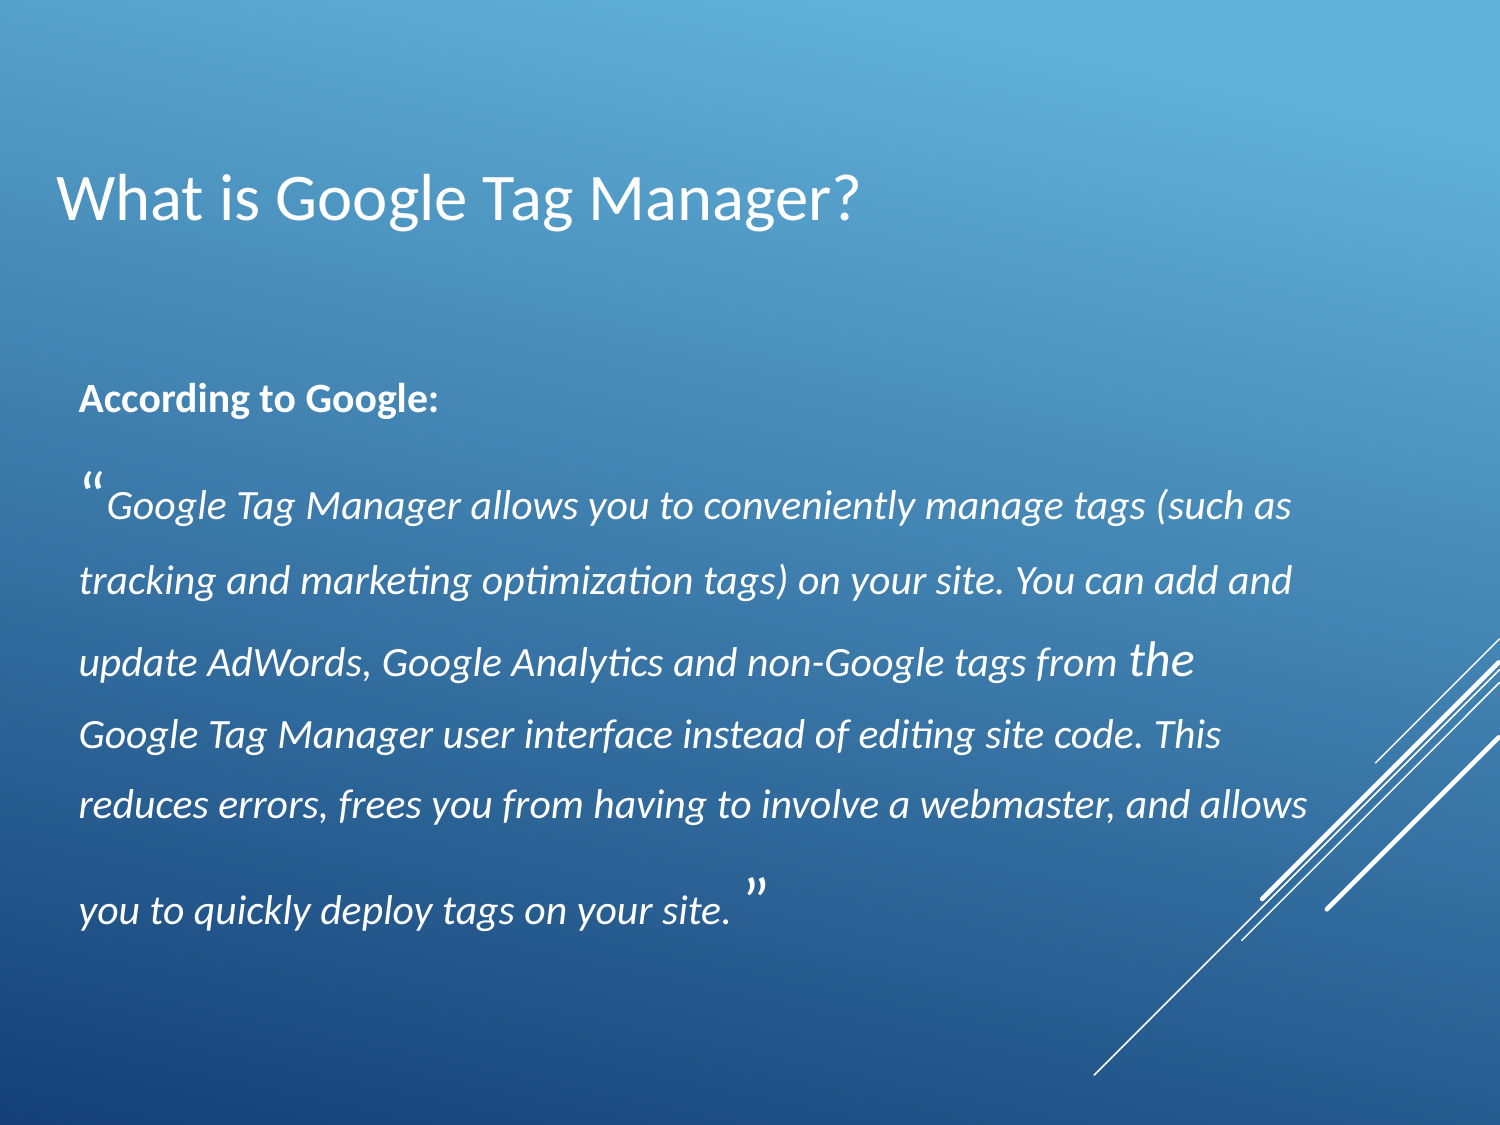

What is Google Tag Manager?
According to Google:
“Google Tag Manager allows you to conveniently manage tags (such as tracking and marketing optimization tags) on your site. You can add and update AdWords, Google Analytics and non-Google tags from the Google Tag Manager user interface instead of editing site code. This reduces errors, frees you from having to involve a webmaster, and allows you to quickly deploy tags on your site. ”